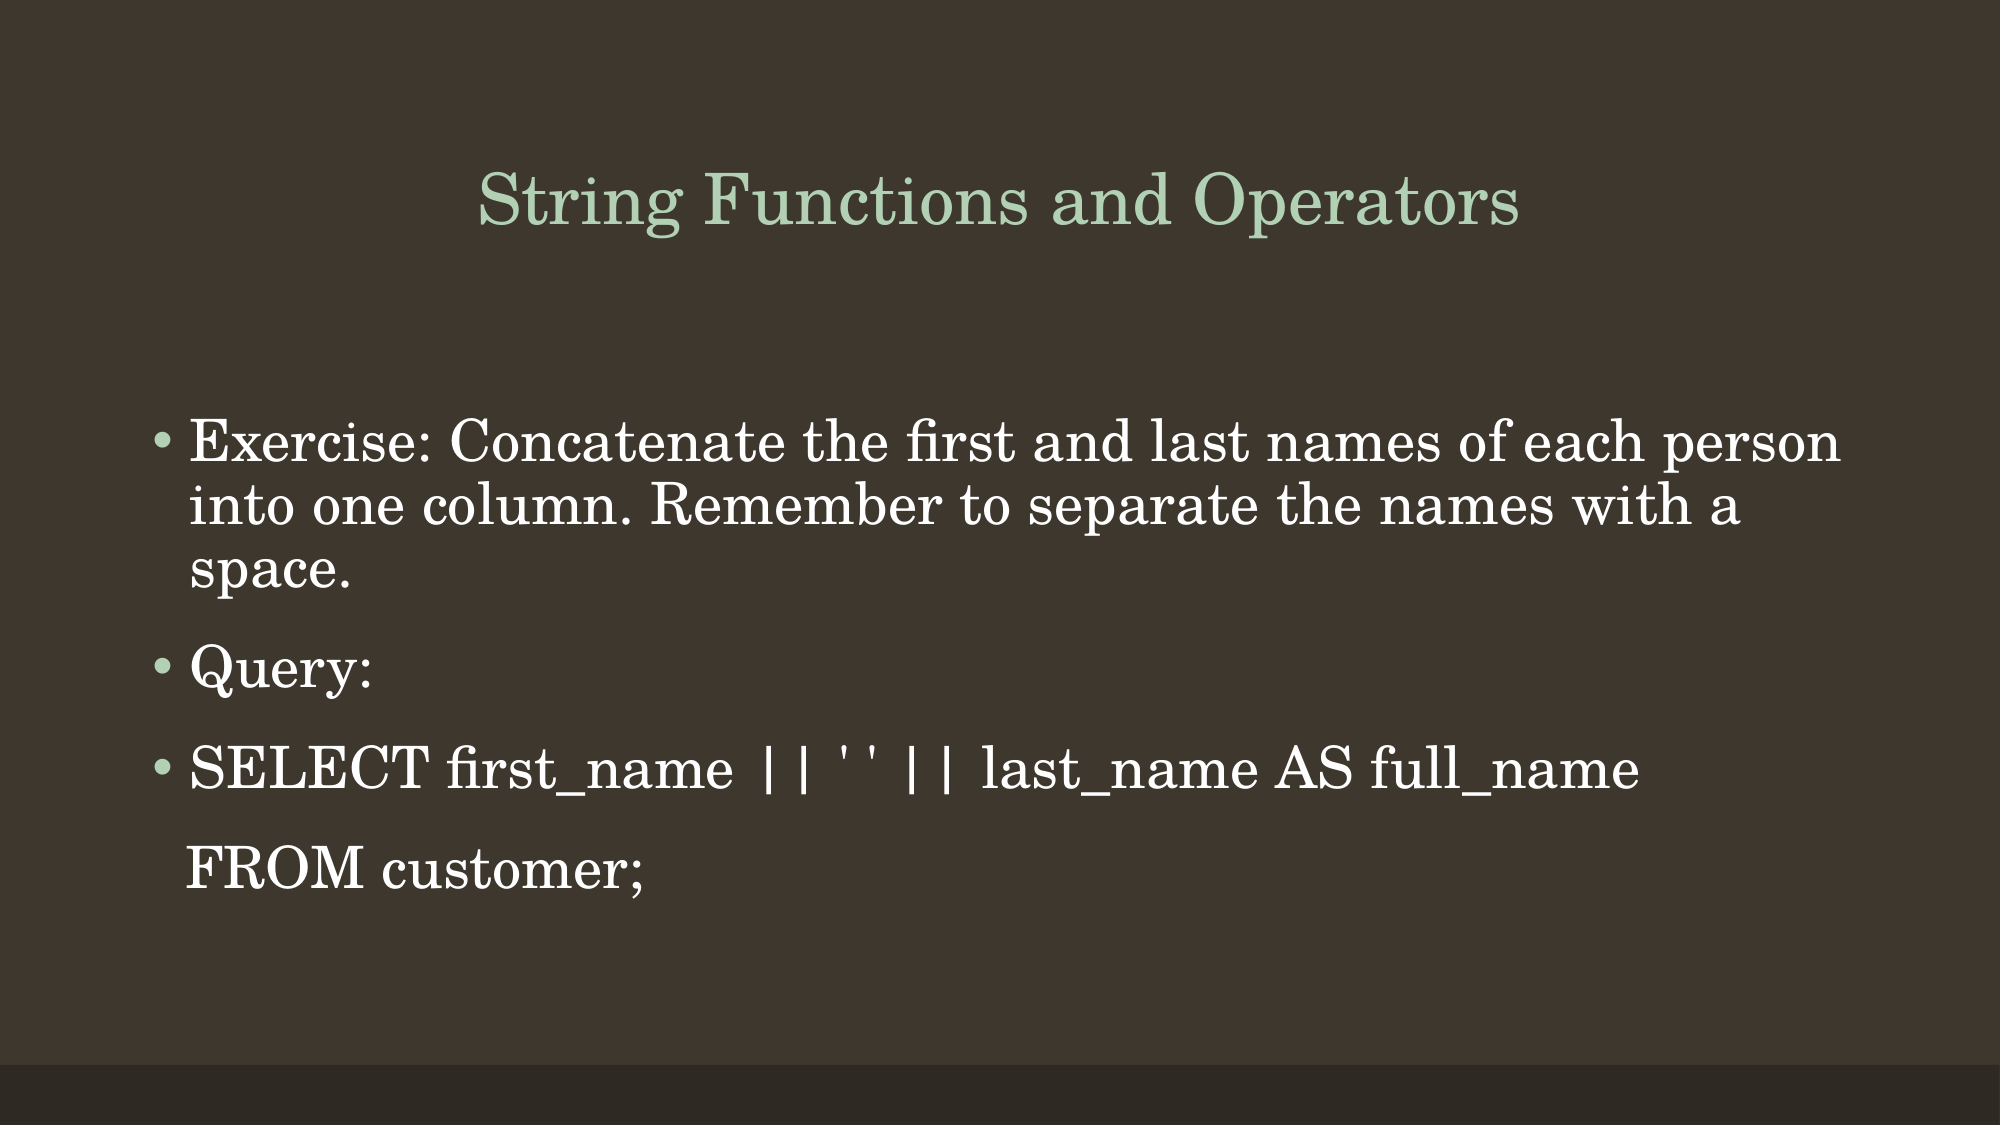

# String Functions and Operators
Exercise: Concatenate the first and last names of each person into one column. Remember to separate the names with a space.
Query:
SELECT first_name || ' ' || last_name AS full_name
  FROM customer;